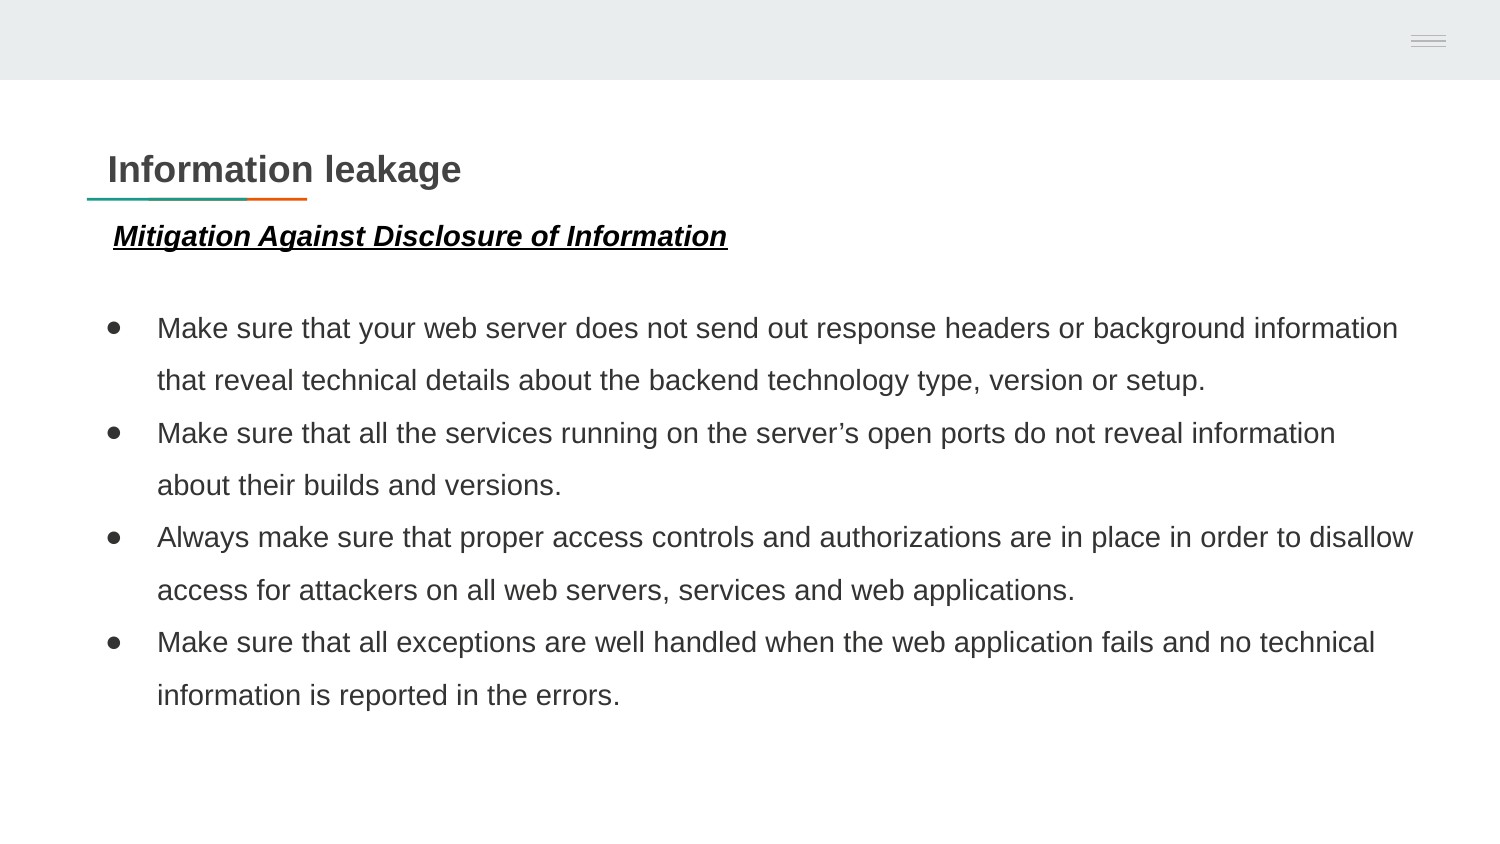

# Information leakage

Mitigation Against Disclosure of Information
Make sure that your web server does not send out response headers or background information that reveal technical details about the backend technology type, version or setup.
Make sure that all the services running on the server’s open ports do not reveal information about their builds and versions.
Always make sure that proper access controls and authorizations are in place in order to disallow access for attackers on all web servers, services and web applications.
Make sure that all exceptions are well handled when the web application fails and no technical information is reported in the errors.